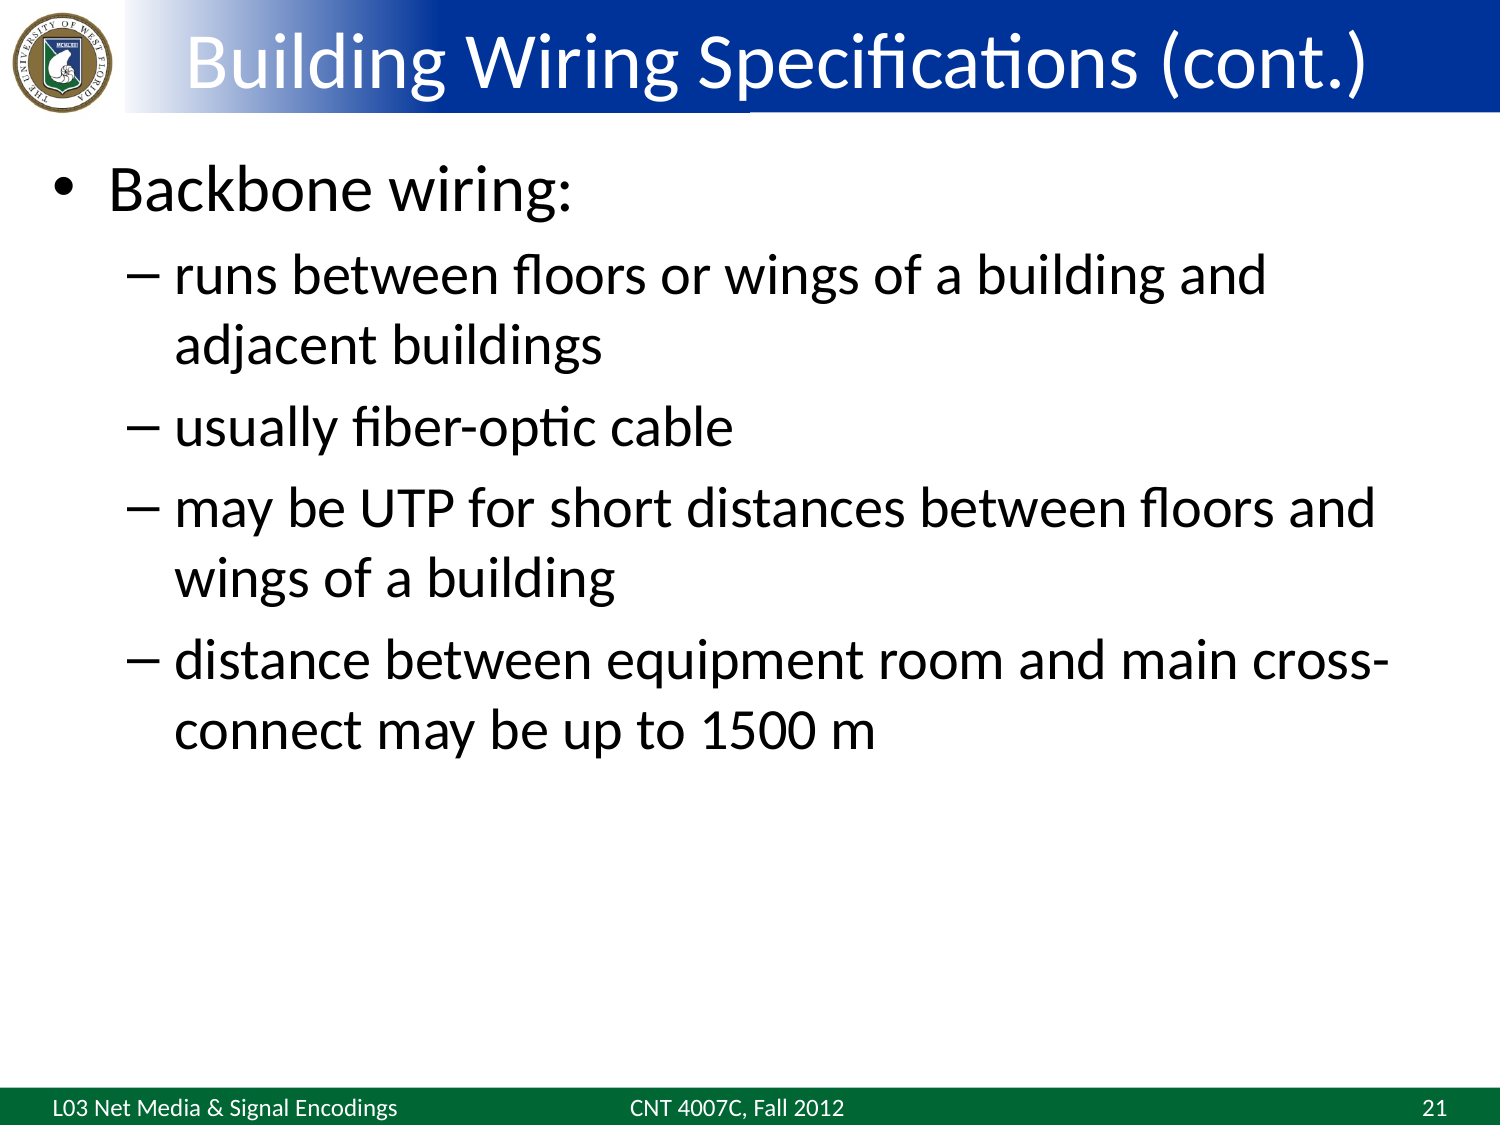

# Building Wiring Specifications (cont.)
Backbone wiring:
runs between floors or wings of a building and adjacent buildings
usually fiber-optic cable
may be UTP for short distances between floors and wings of a building
distance between equipment room and main cross-connect may be up to 1500 m

CNT 4007C, Fall 2012
21
L03 Net Media & Signal Encodings